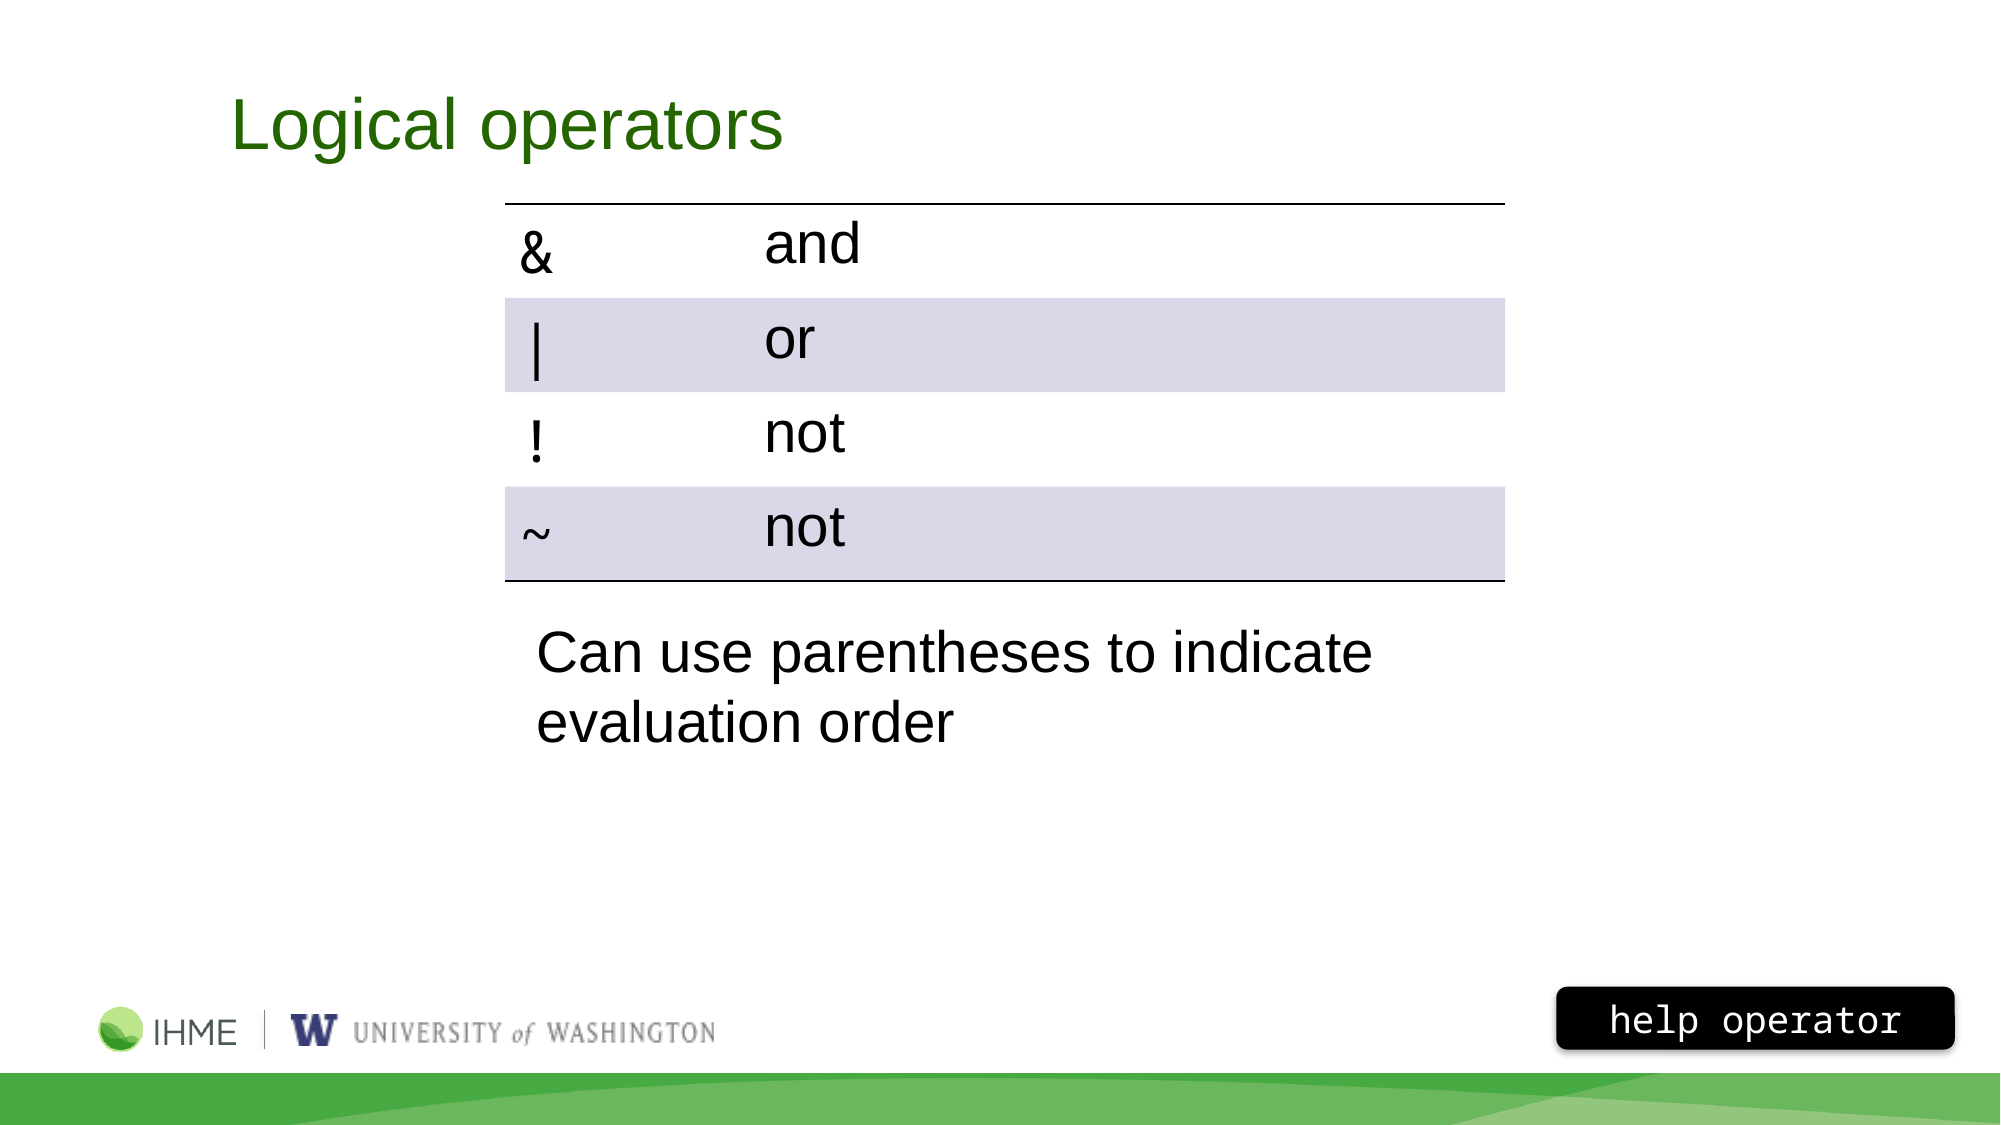

Logical operators
| & | and |
| --- | --- |
| | | or |
| ! | not |
| ~ | not |
Can use parentheses to indicate
evaluation order

help operator